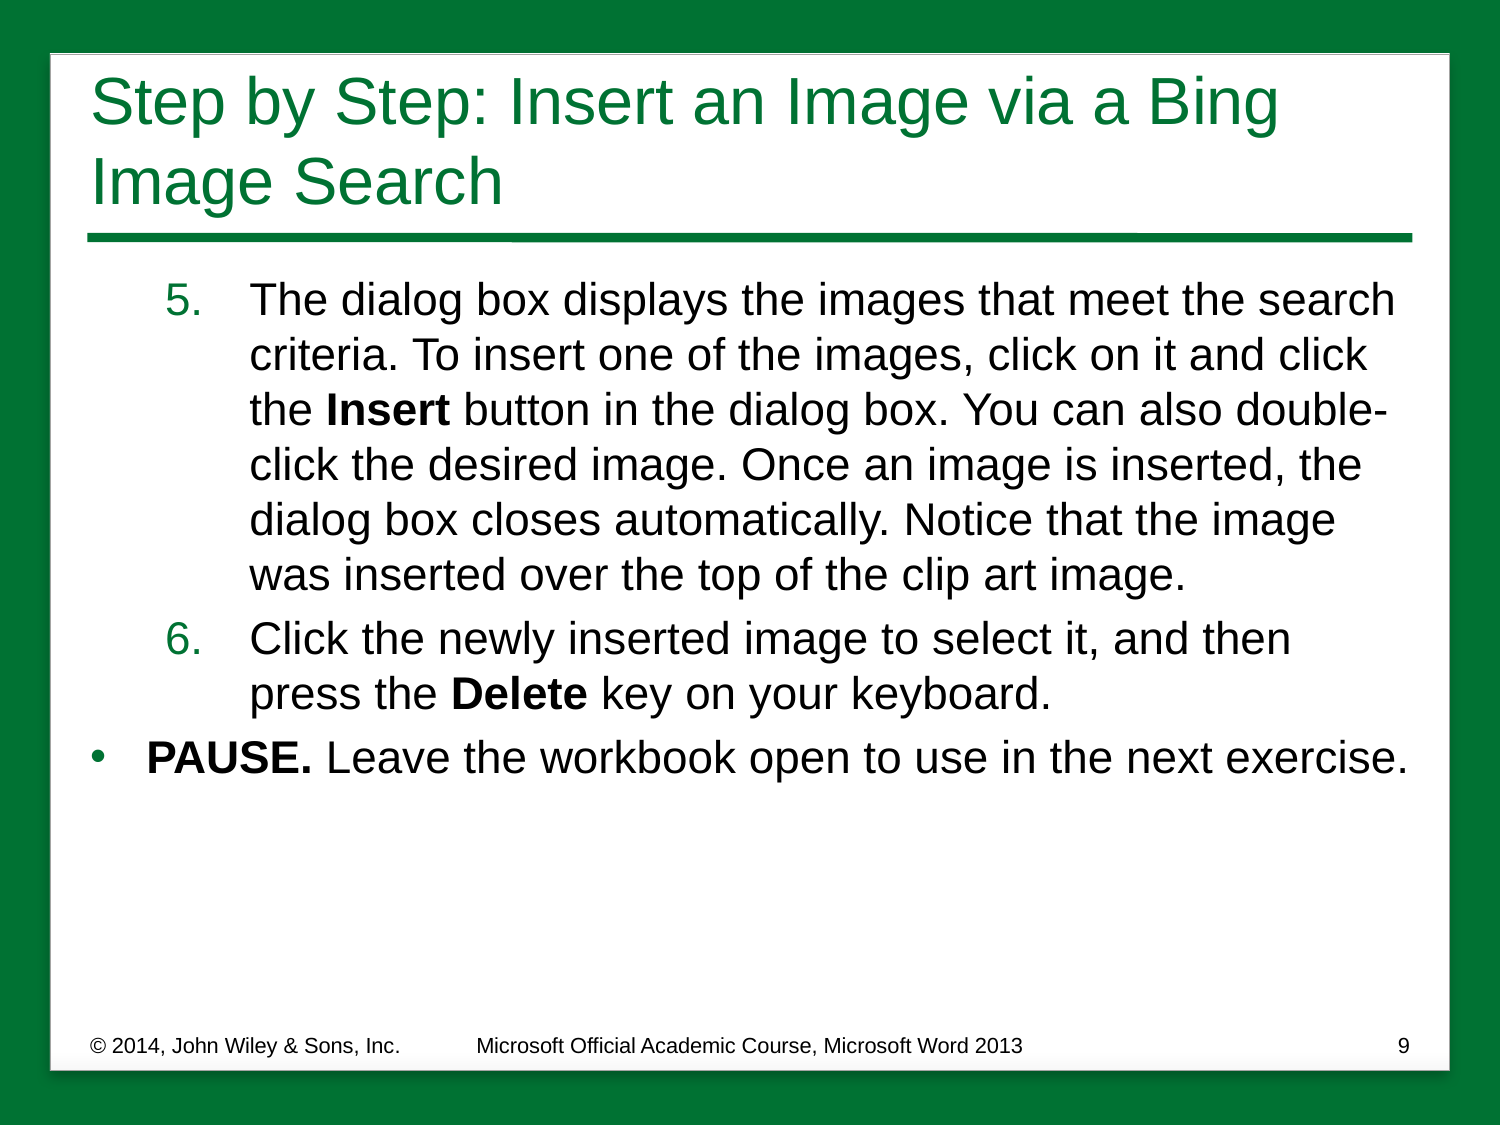

# Step by Step: Insert an Image via a Bing Image Search
The dialog box displays the images that meet the search criteria. To insert one of the images, click on it and click the Insert button in the dialog box. You can also double-click the desired image. Once an image is inserted, the dialog box closes automatically. Notice that the image was inserted over the top of the clip art image.
Click the newly inserted image to select it, and then press the Delete key on your keyboard.
PAUSE. Leave the workbook open to use in the next exercise.
© 2014, John Wiley & Sons, Inc.
Microsoft Official Academic Course, Microsoft Word 2013
9